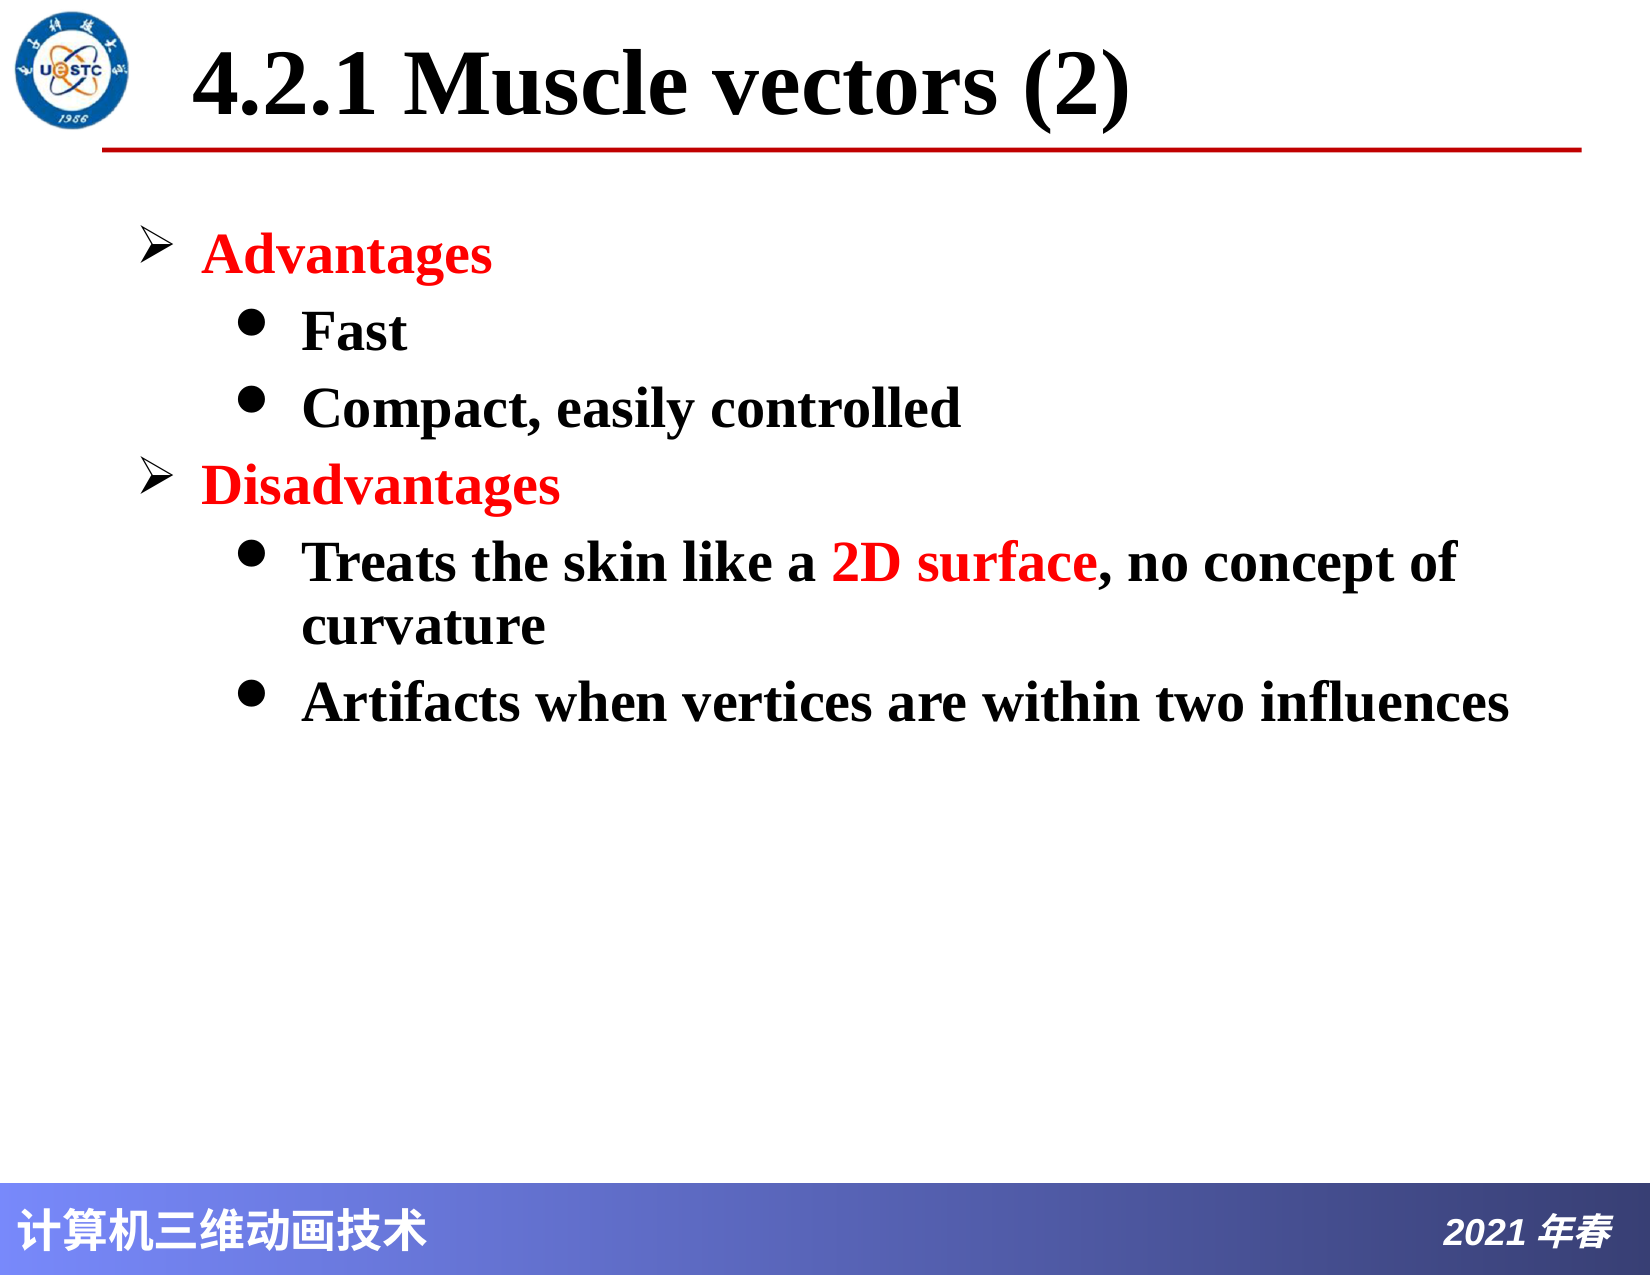

# 4.2.1 Muscle vectors (2)
Advantages
Fast
Compact, easily controlled
Disadvantages
Treats the skin like a 2D surface, no concept of curvature
Artifacts when vertices are within two influences